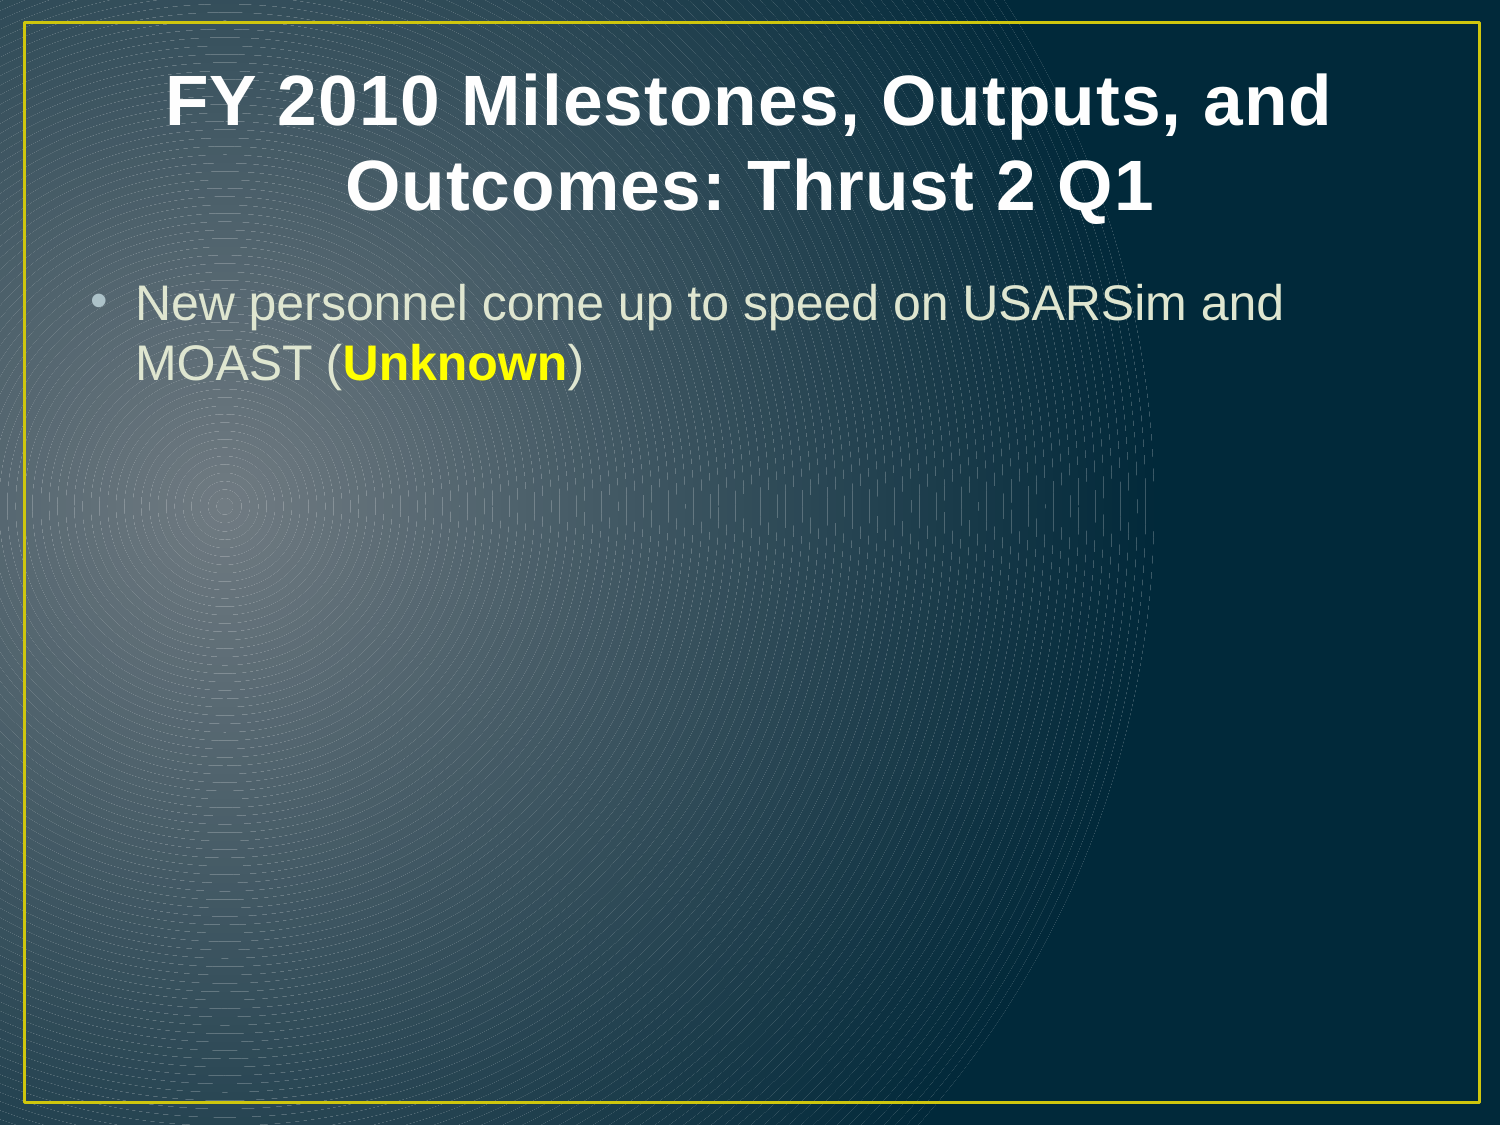

# FY 2010 Milestones, Outputs, and Outcomes: Thrust 2 Q1
New personnel come up to speed on USARSim and MOAST (Unknown)